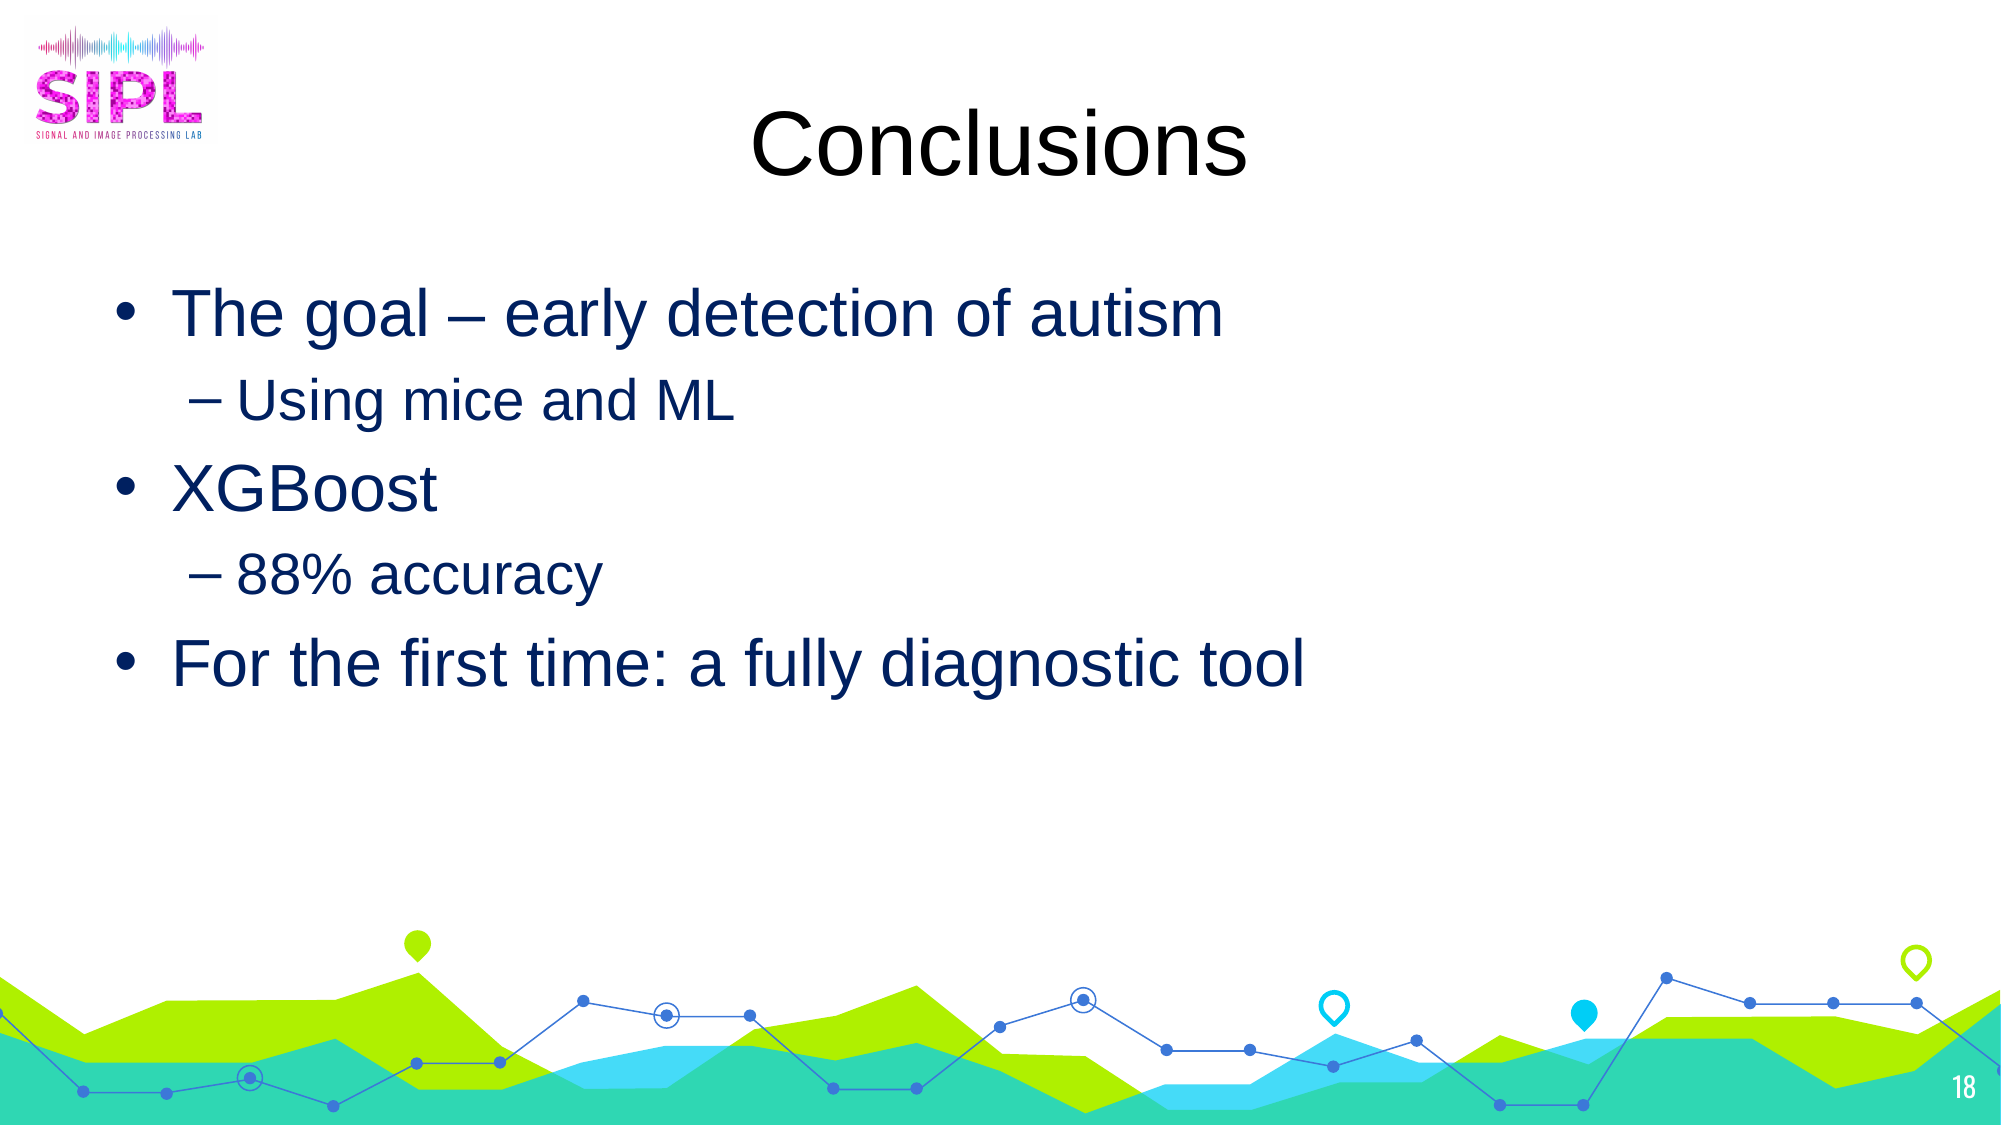

# Conclusions
The goal – early detection of autism
Using mice and ML
XGBoost
88% accuracy
For the first time: a fully diagnostic tool